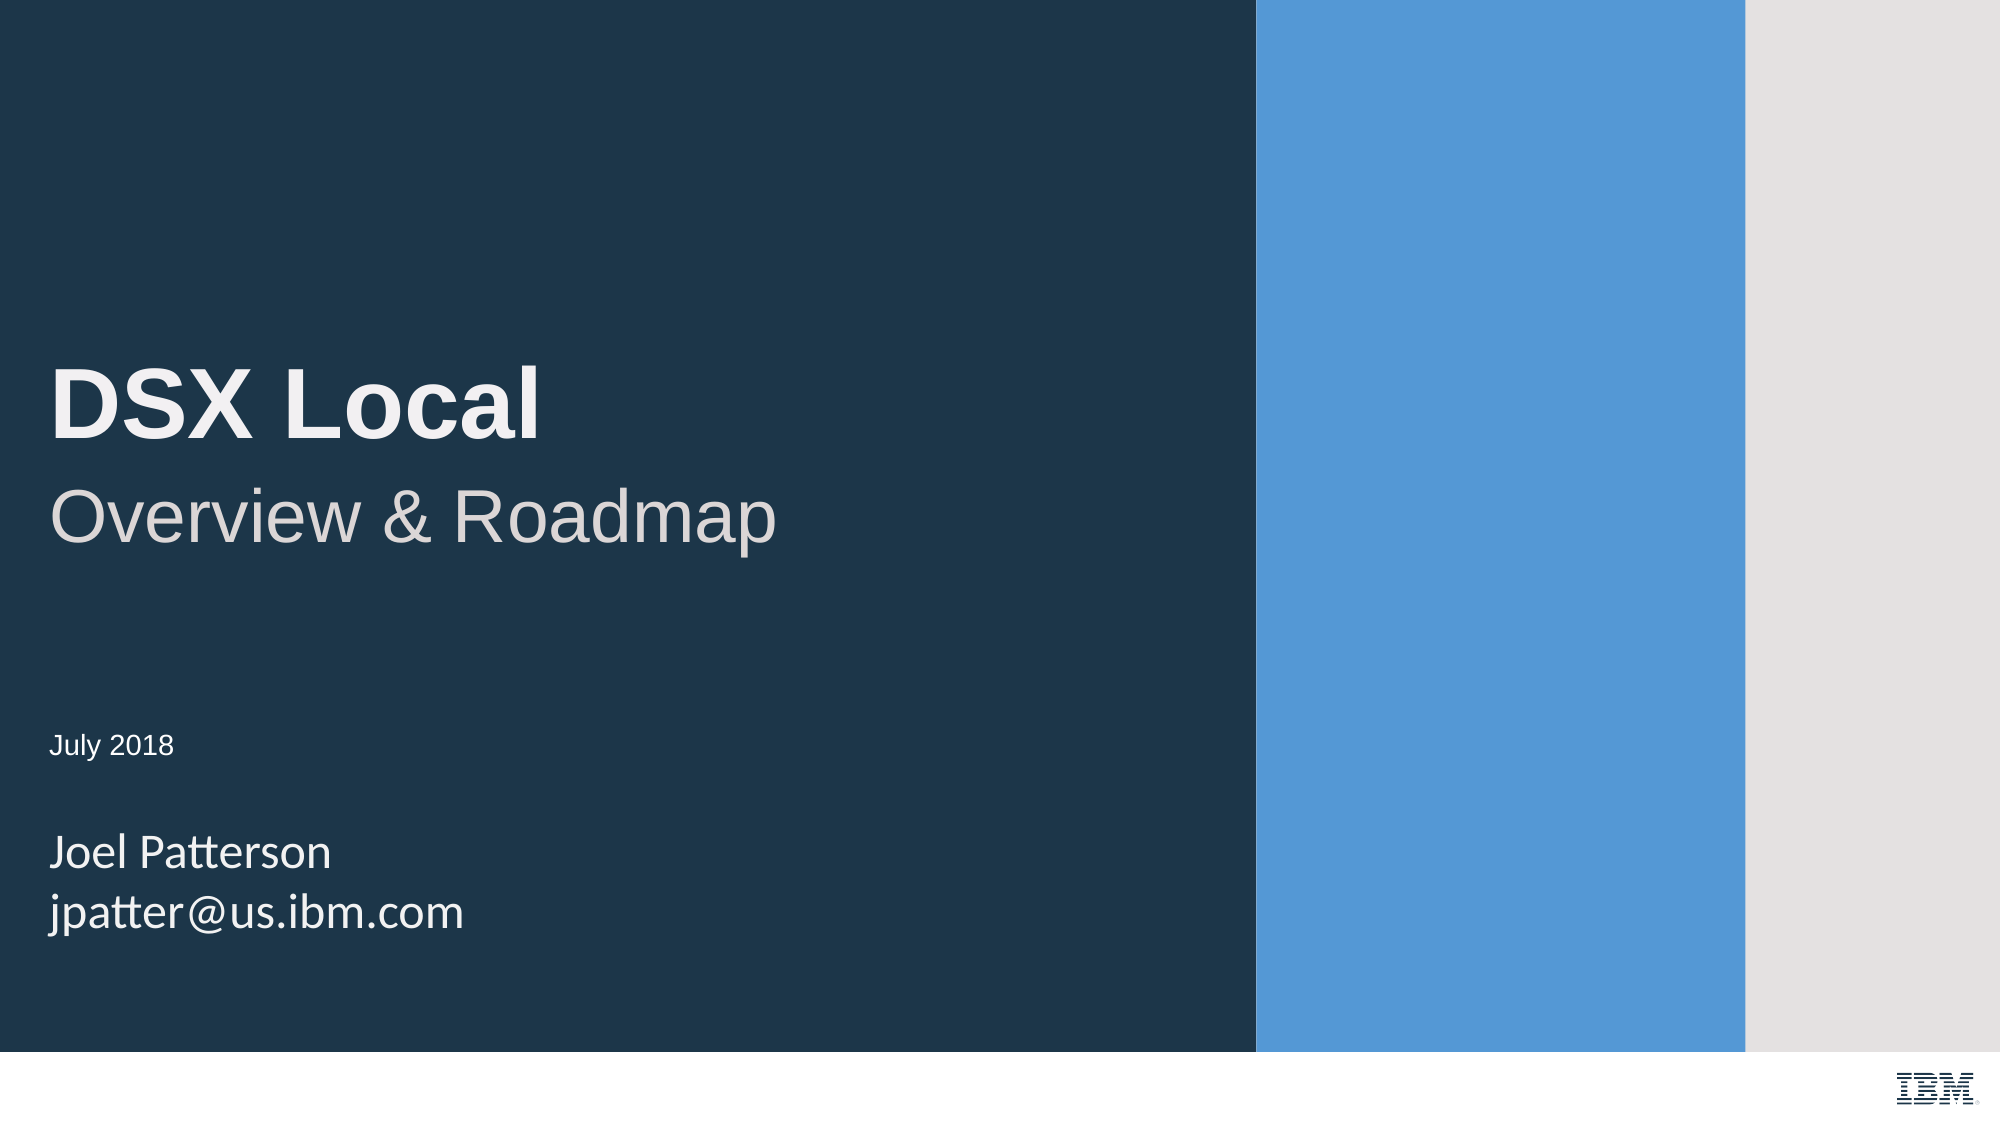

DSX Local
Overview & Roadmap
July 2018
Joel Patterson
jpatter@us.ibm.com